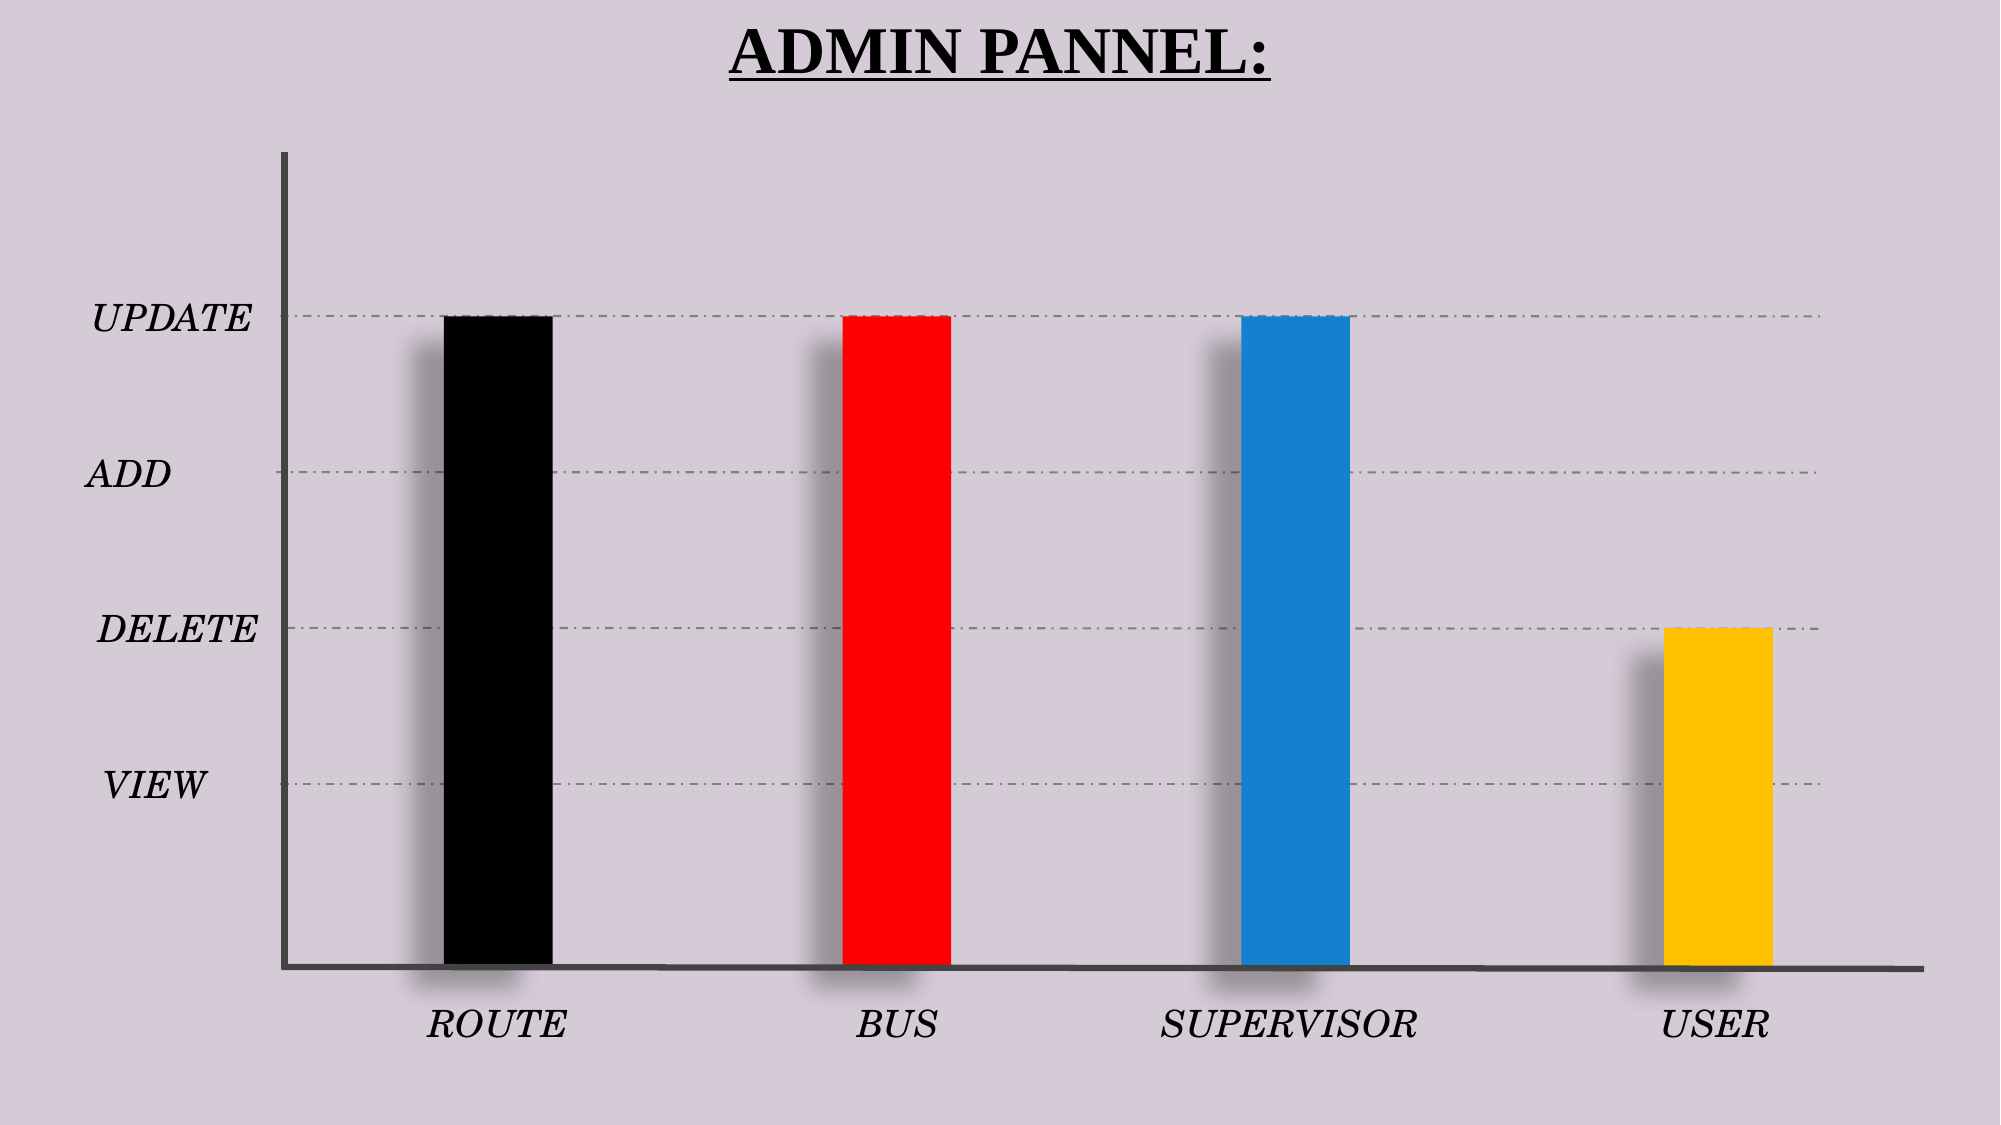

ADMIN PANNEL:
UPDATE

ADD
DELETE

VIEW
ROUTE
BUS
SUPERVISOR
USER